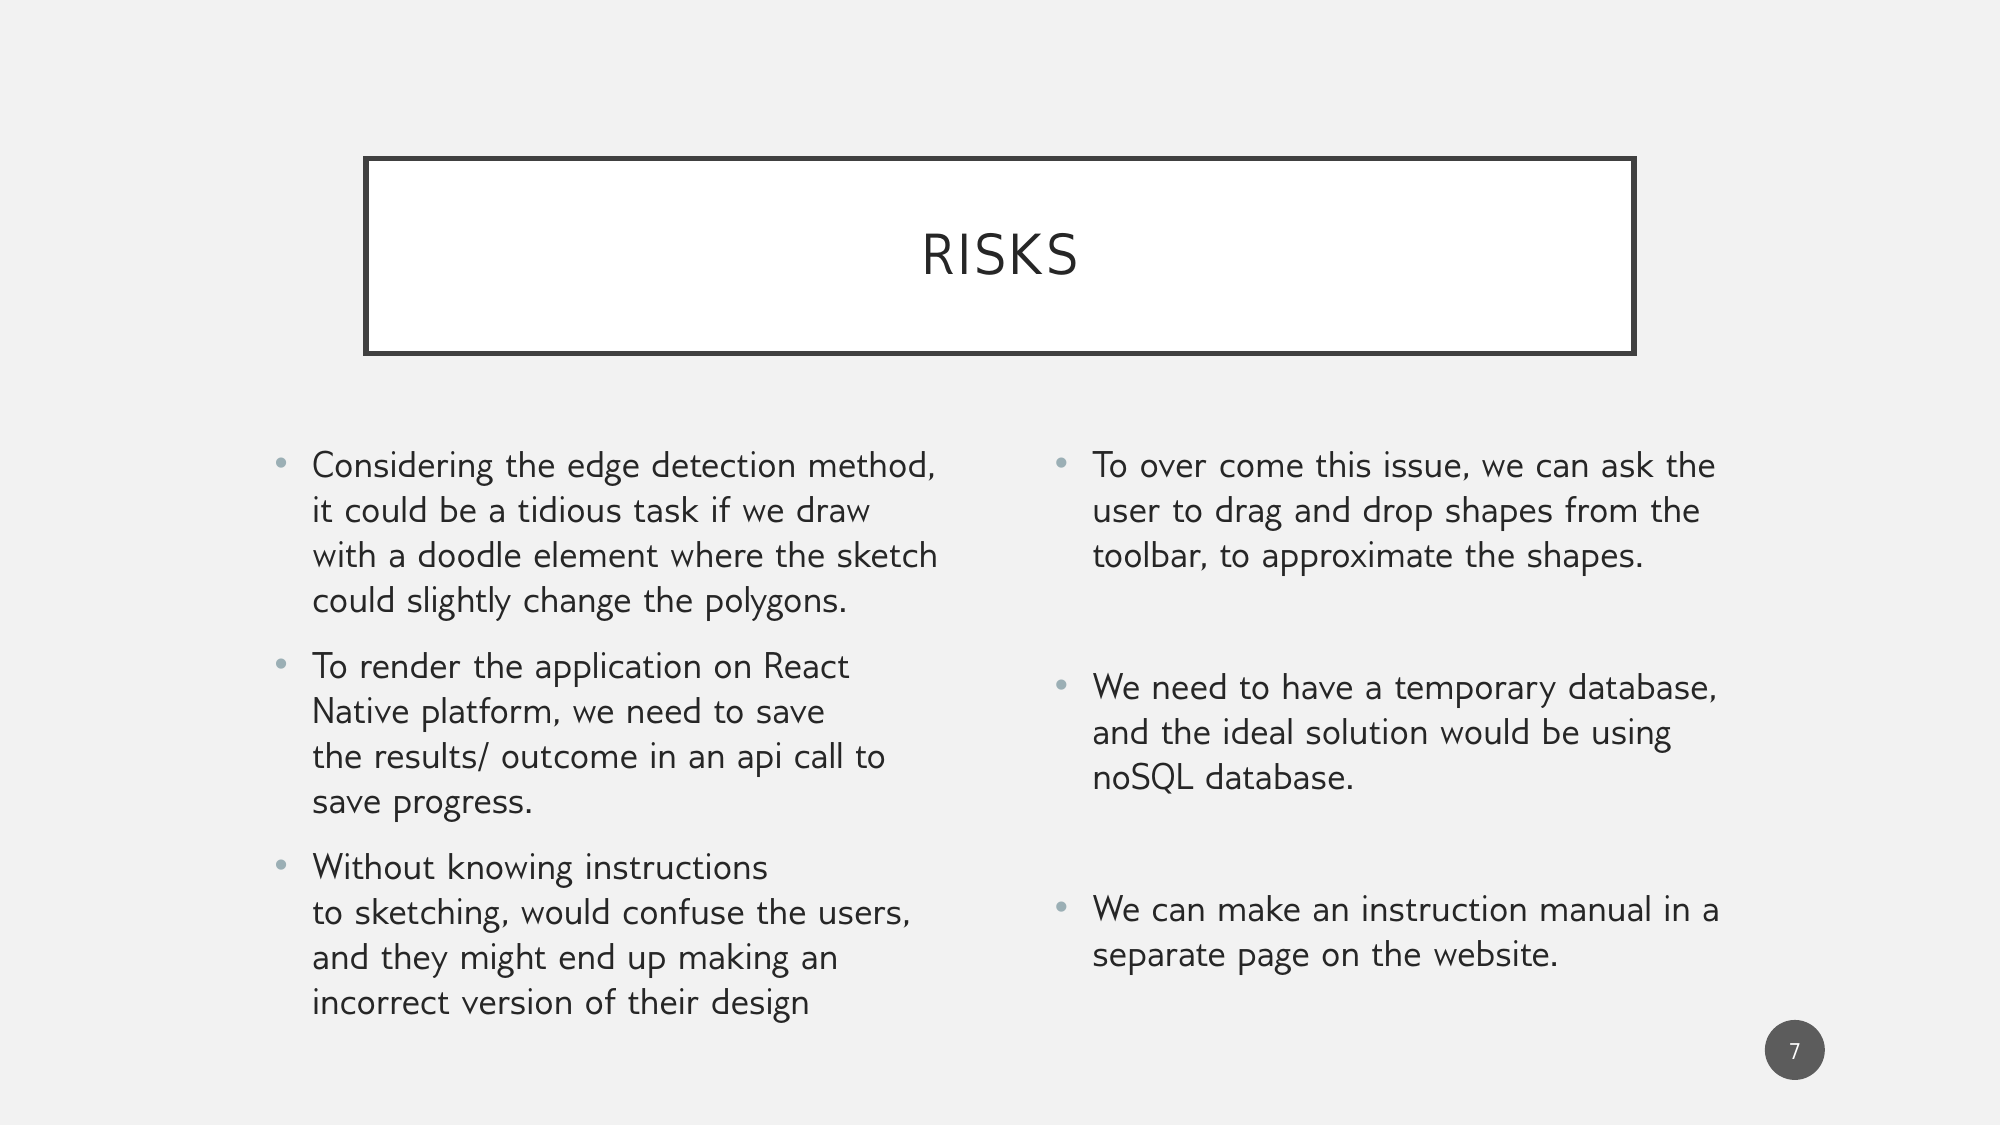

# RISKS
Considering the edge detection method, it could be a tidious task if we draw with a doodle element where the sketch could slightly change the polygons.
To render the application on React Native platform, we need to save the results/ outcome in an api call to save progress.
Without knowing instructions to sketching, would confuse the users, and they might end up making an incorrect version of their design

To over come this issue, we can ask the user to drag and drop shapes from the toolbar, to approximate the shapes.

We need to have a temporary database, and the ideal solution would be using noSQL database.

We can make an instruction manual in a separate page on the website.
7